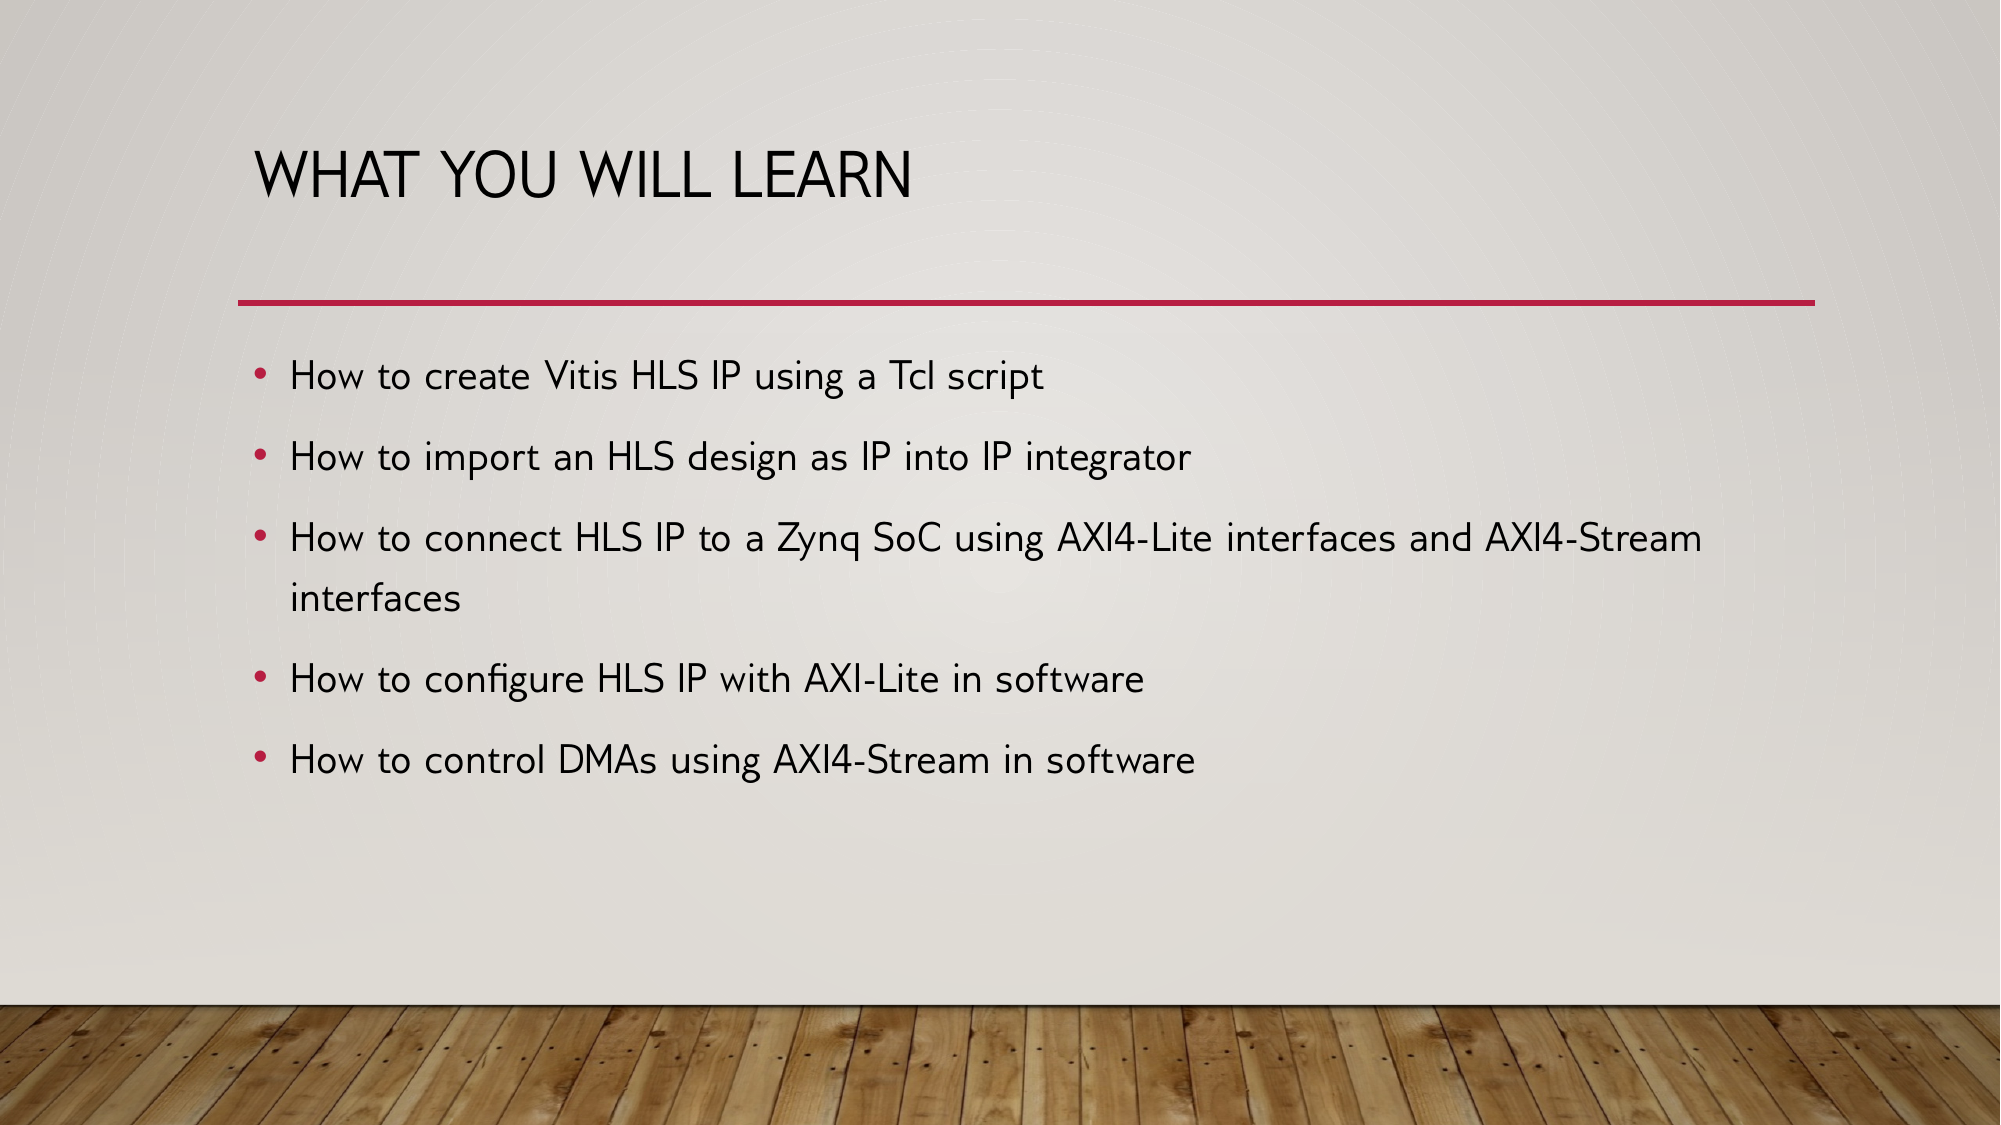

# What you will learn
How to create Vitis HLS IP using a Tcl script
How to import an HLS design as IP into IP integrator
How to connect HLS IP to a Zynq SoC using AXI4-Lite interfaces and AXI4-Stream interfaces
How to configure HLS IP with AXI-Lite in software
How to control DMAs using AXI4-Stream in software